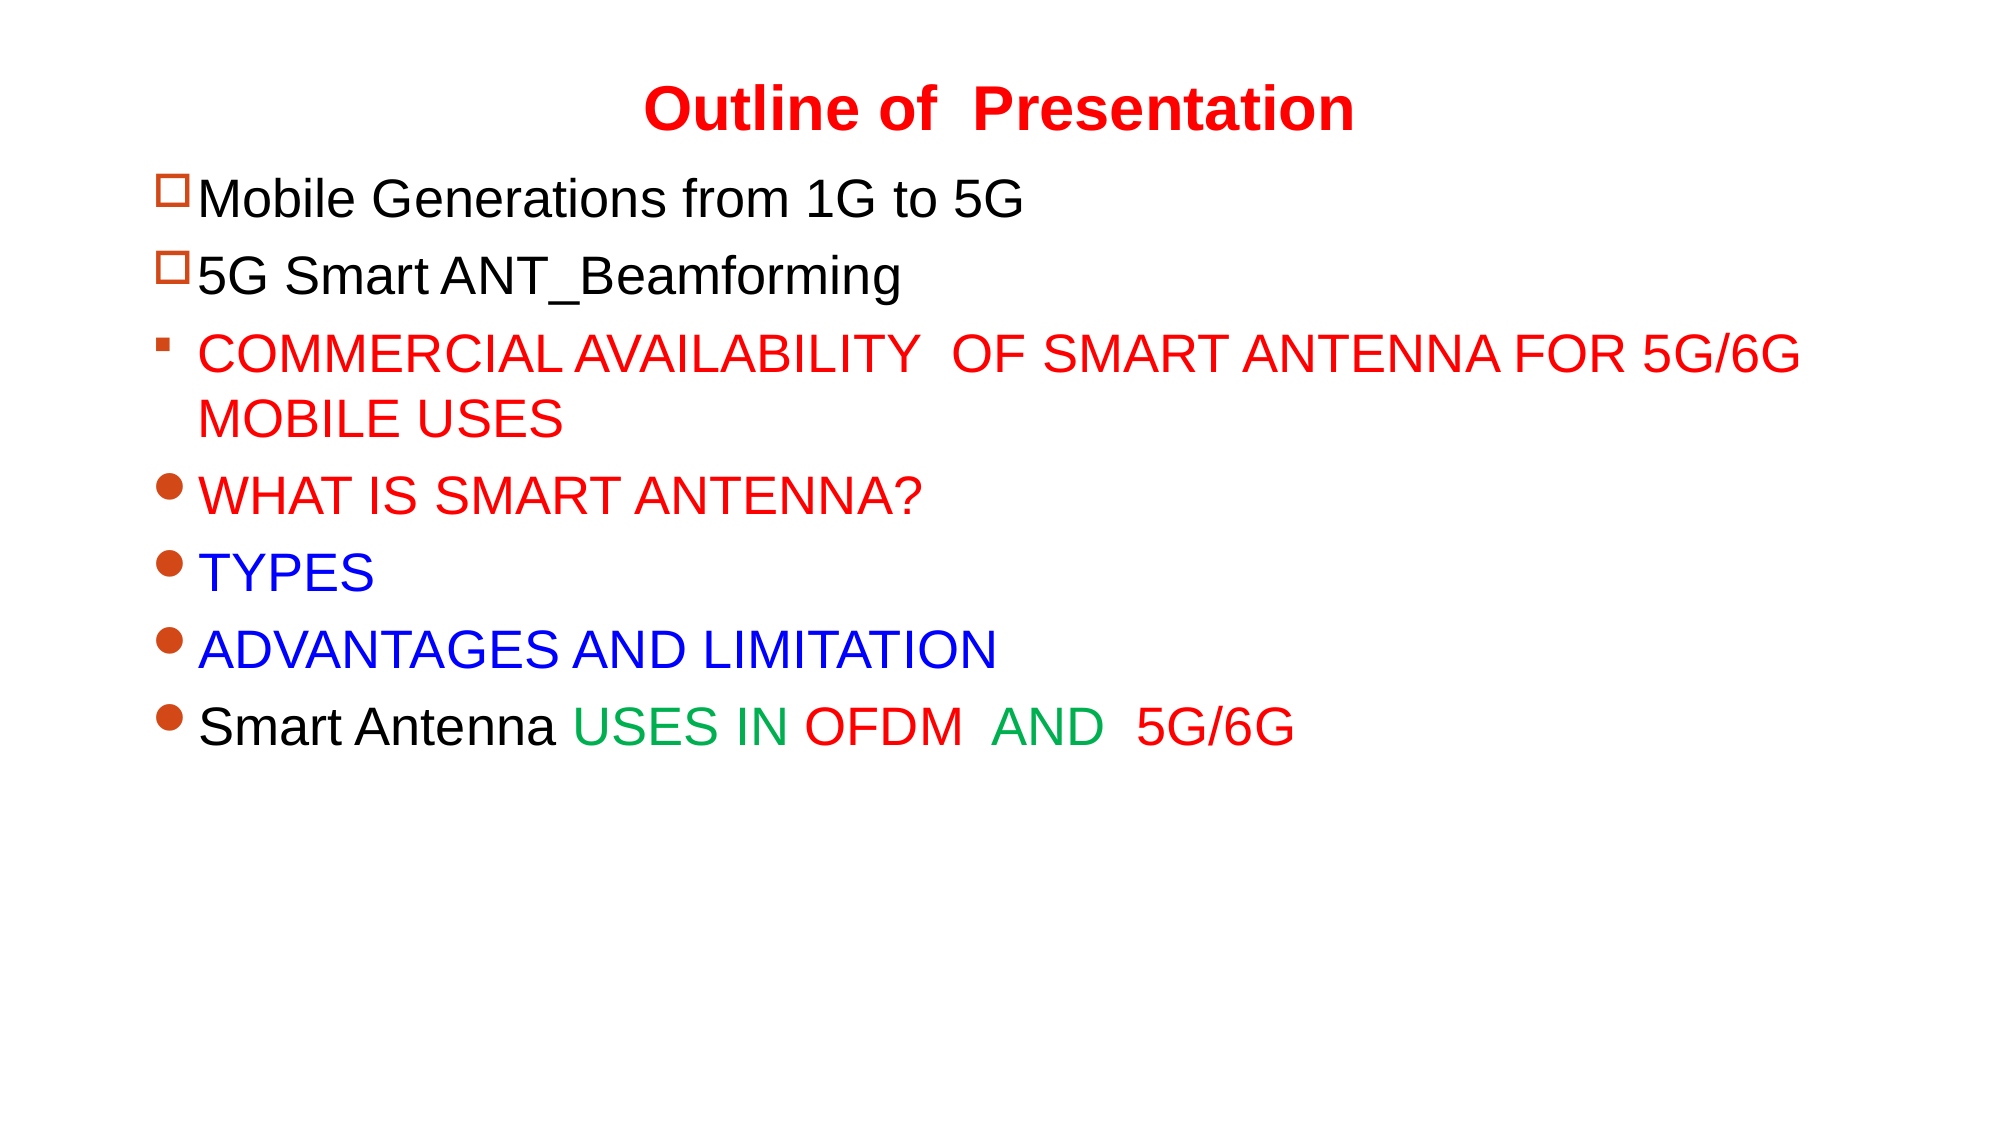

# Outline of  Presentation
Mobile Generations from 1G to 5G
5G Smart ANT_Beamforming
Commercial availability  of smart antenna for 5g/6G mobile uses
What is Smart antenna?
Types
Advantages and Limitation
Smart Antenna Uses in ofdm  and  5G/6G